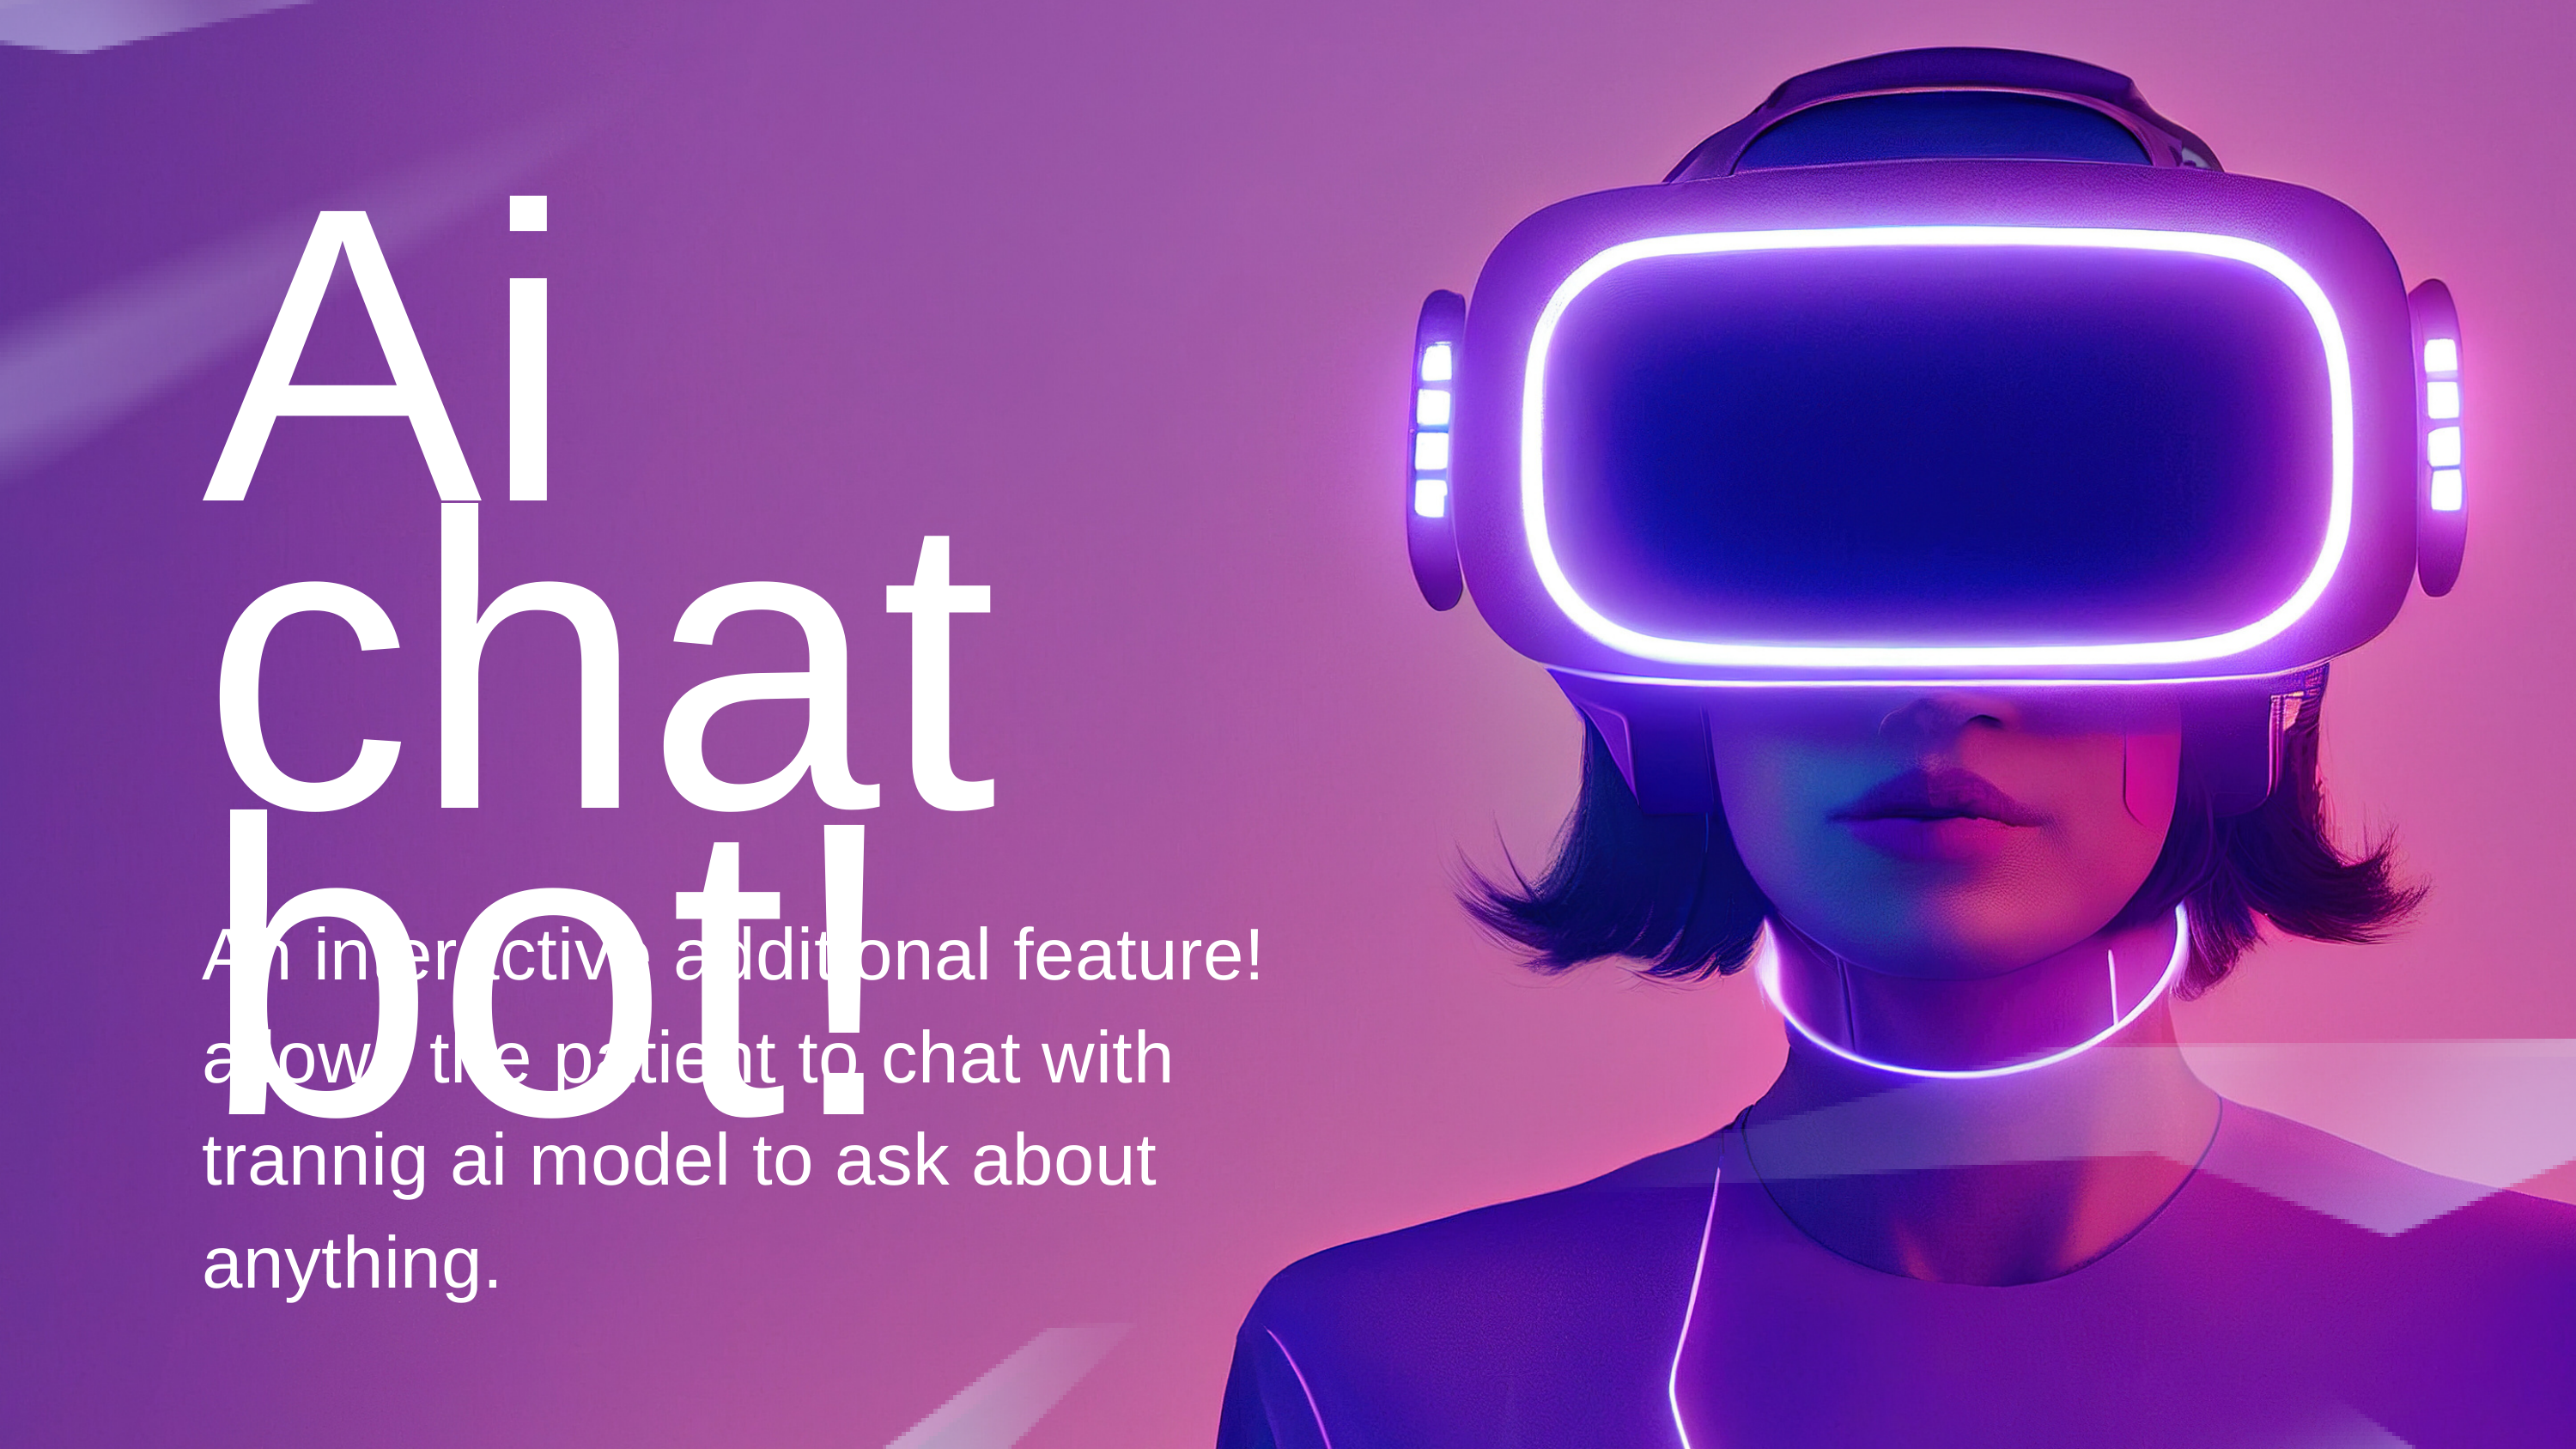

Ai chat bot!
An interactive additional feature!
allows the patient to chat with trannig ai model to ask about anything.